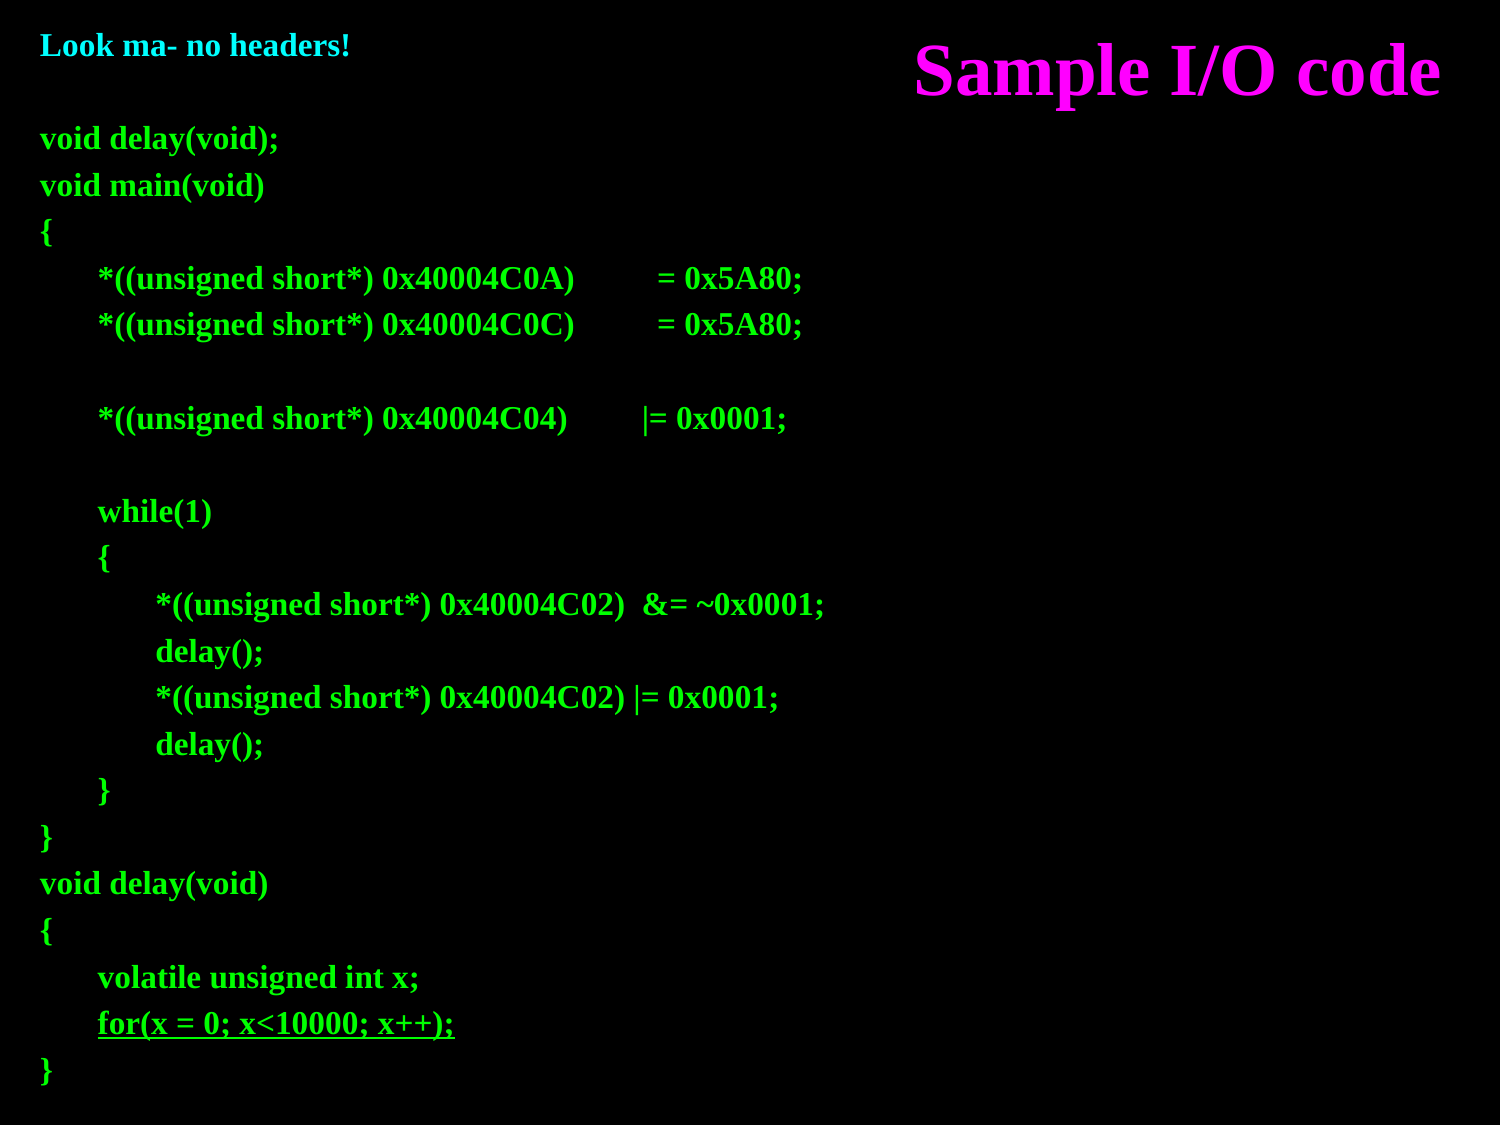

# Sample I/O code
Look ma- no headers!

void delay(void);
void main(void)
{
       *((unsigned short*) 0x40004C0A)          = 0x5A80;
       *((unsigned short*) 0x40004C0C)          = 0x5A80;

       *((unsigned short*) 0x40004C04)         |= 0x0001;

       while(1)
       {
              *((unsigned short*) 0x40004C02)  &= ~0x0001;
              delay();
              *((unsigned short*) 0x40004C02) |= 0x0001;
              delay();
       }
}
void delay(void)
{
       volatile unsigned int x;
       for(x = 0; x<10000; x++);
}